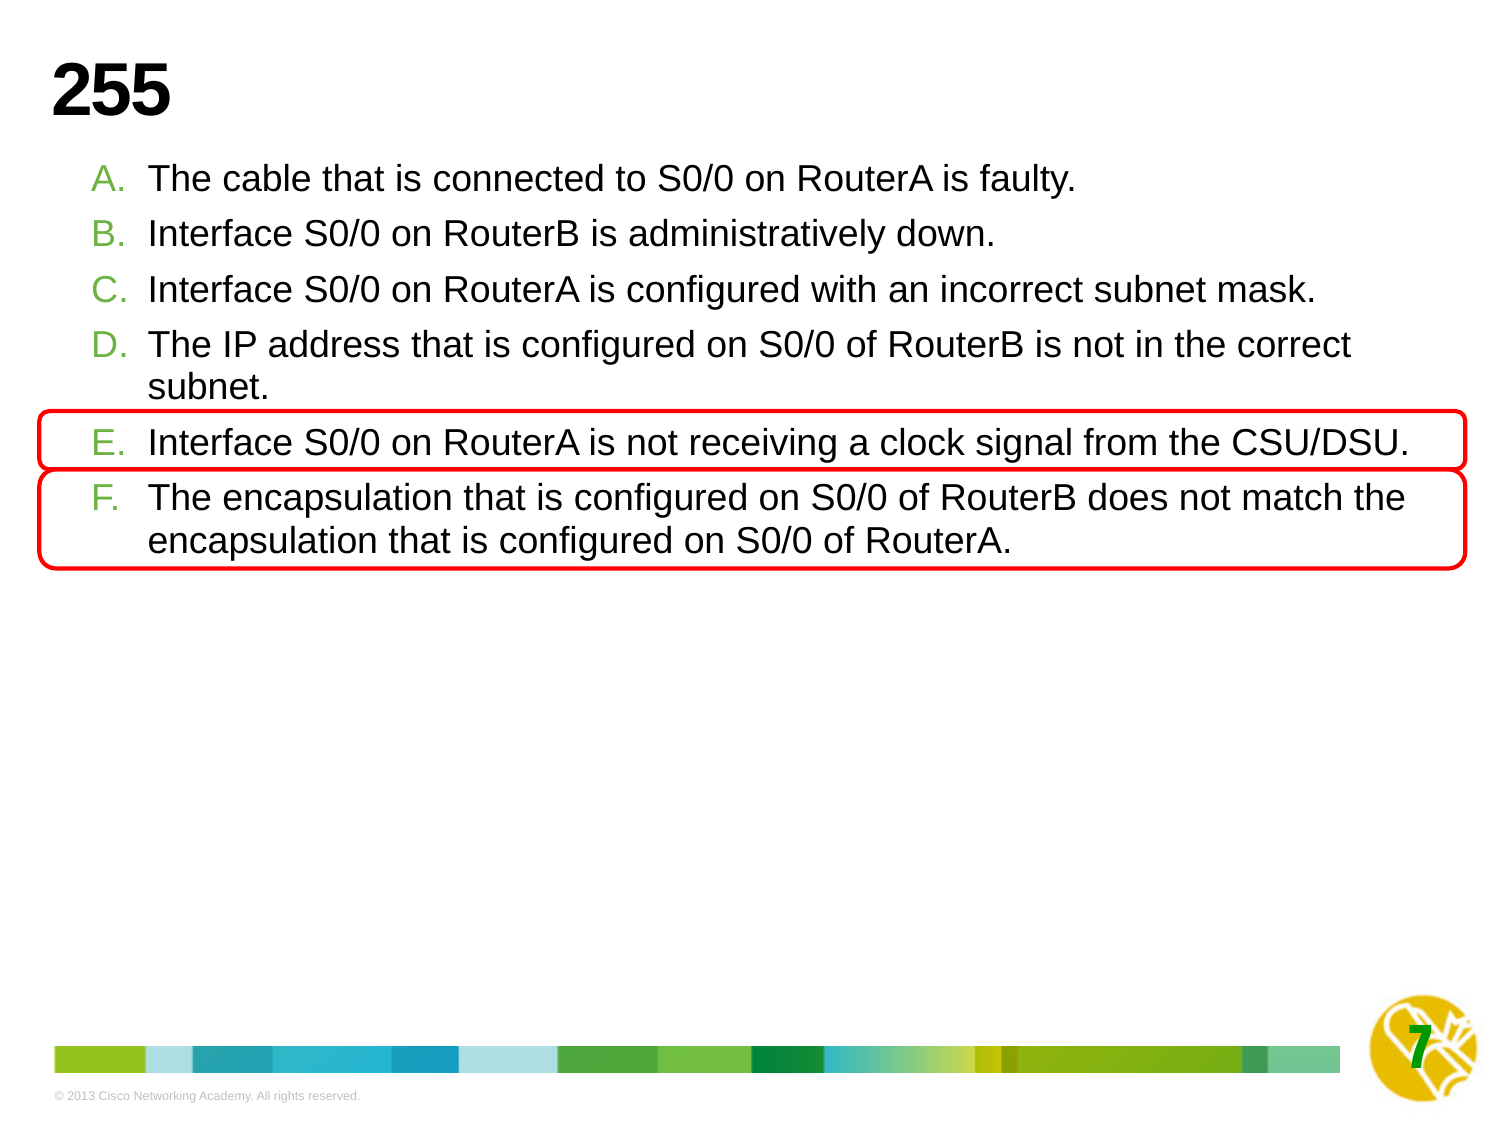

# 255
The cable that is connected to S0/0 on RouterA is faulty.
Interface S0/0 on RouterB is administratively down.
Interface S0/0 on RouterA is configured with an incorrect subnet mask.
The IP address that is configured on S0/0 of RouterB is not in the correct subnet.
Interface S0/0 on RouterA is not receiving a clock signal from the CSU/DSU.
The encapsulation that is configured on S0/0 of RouterB does not match the encapsulation that is configured on S0/0 of RouterA.